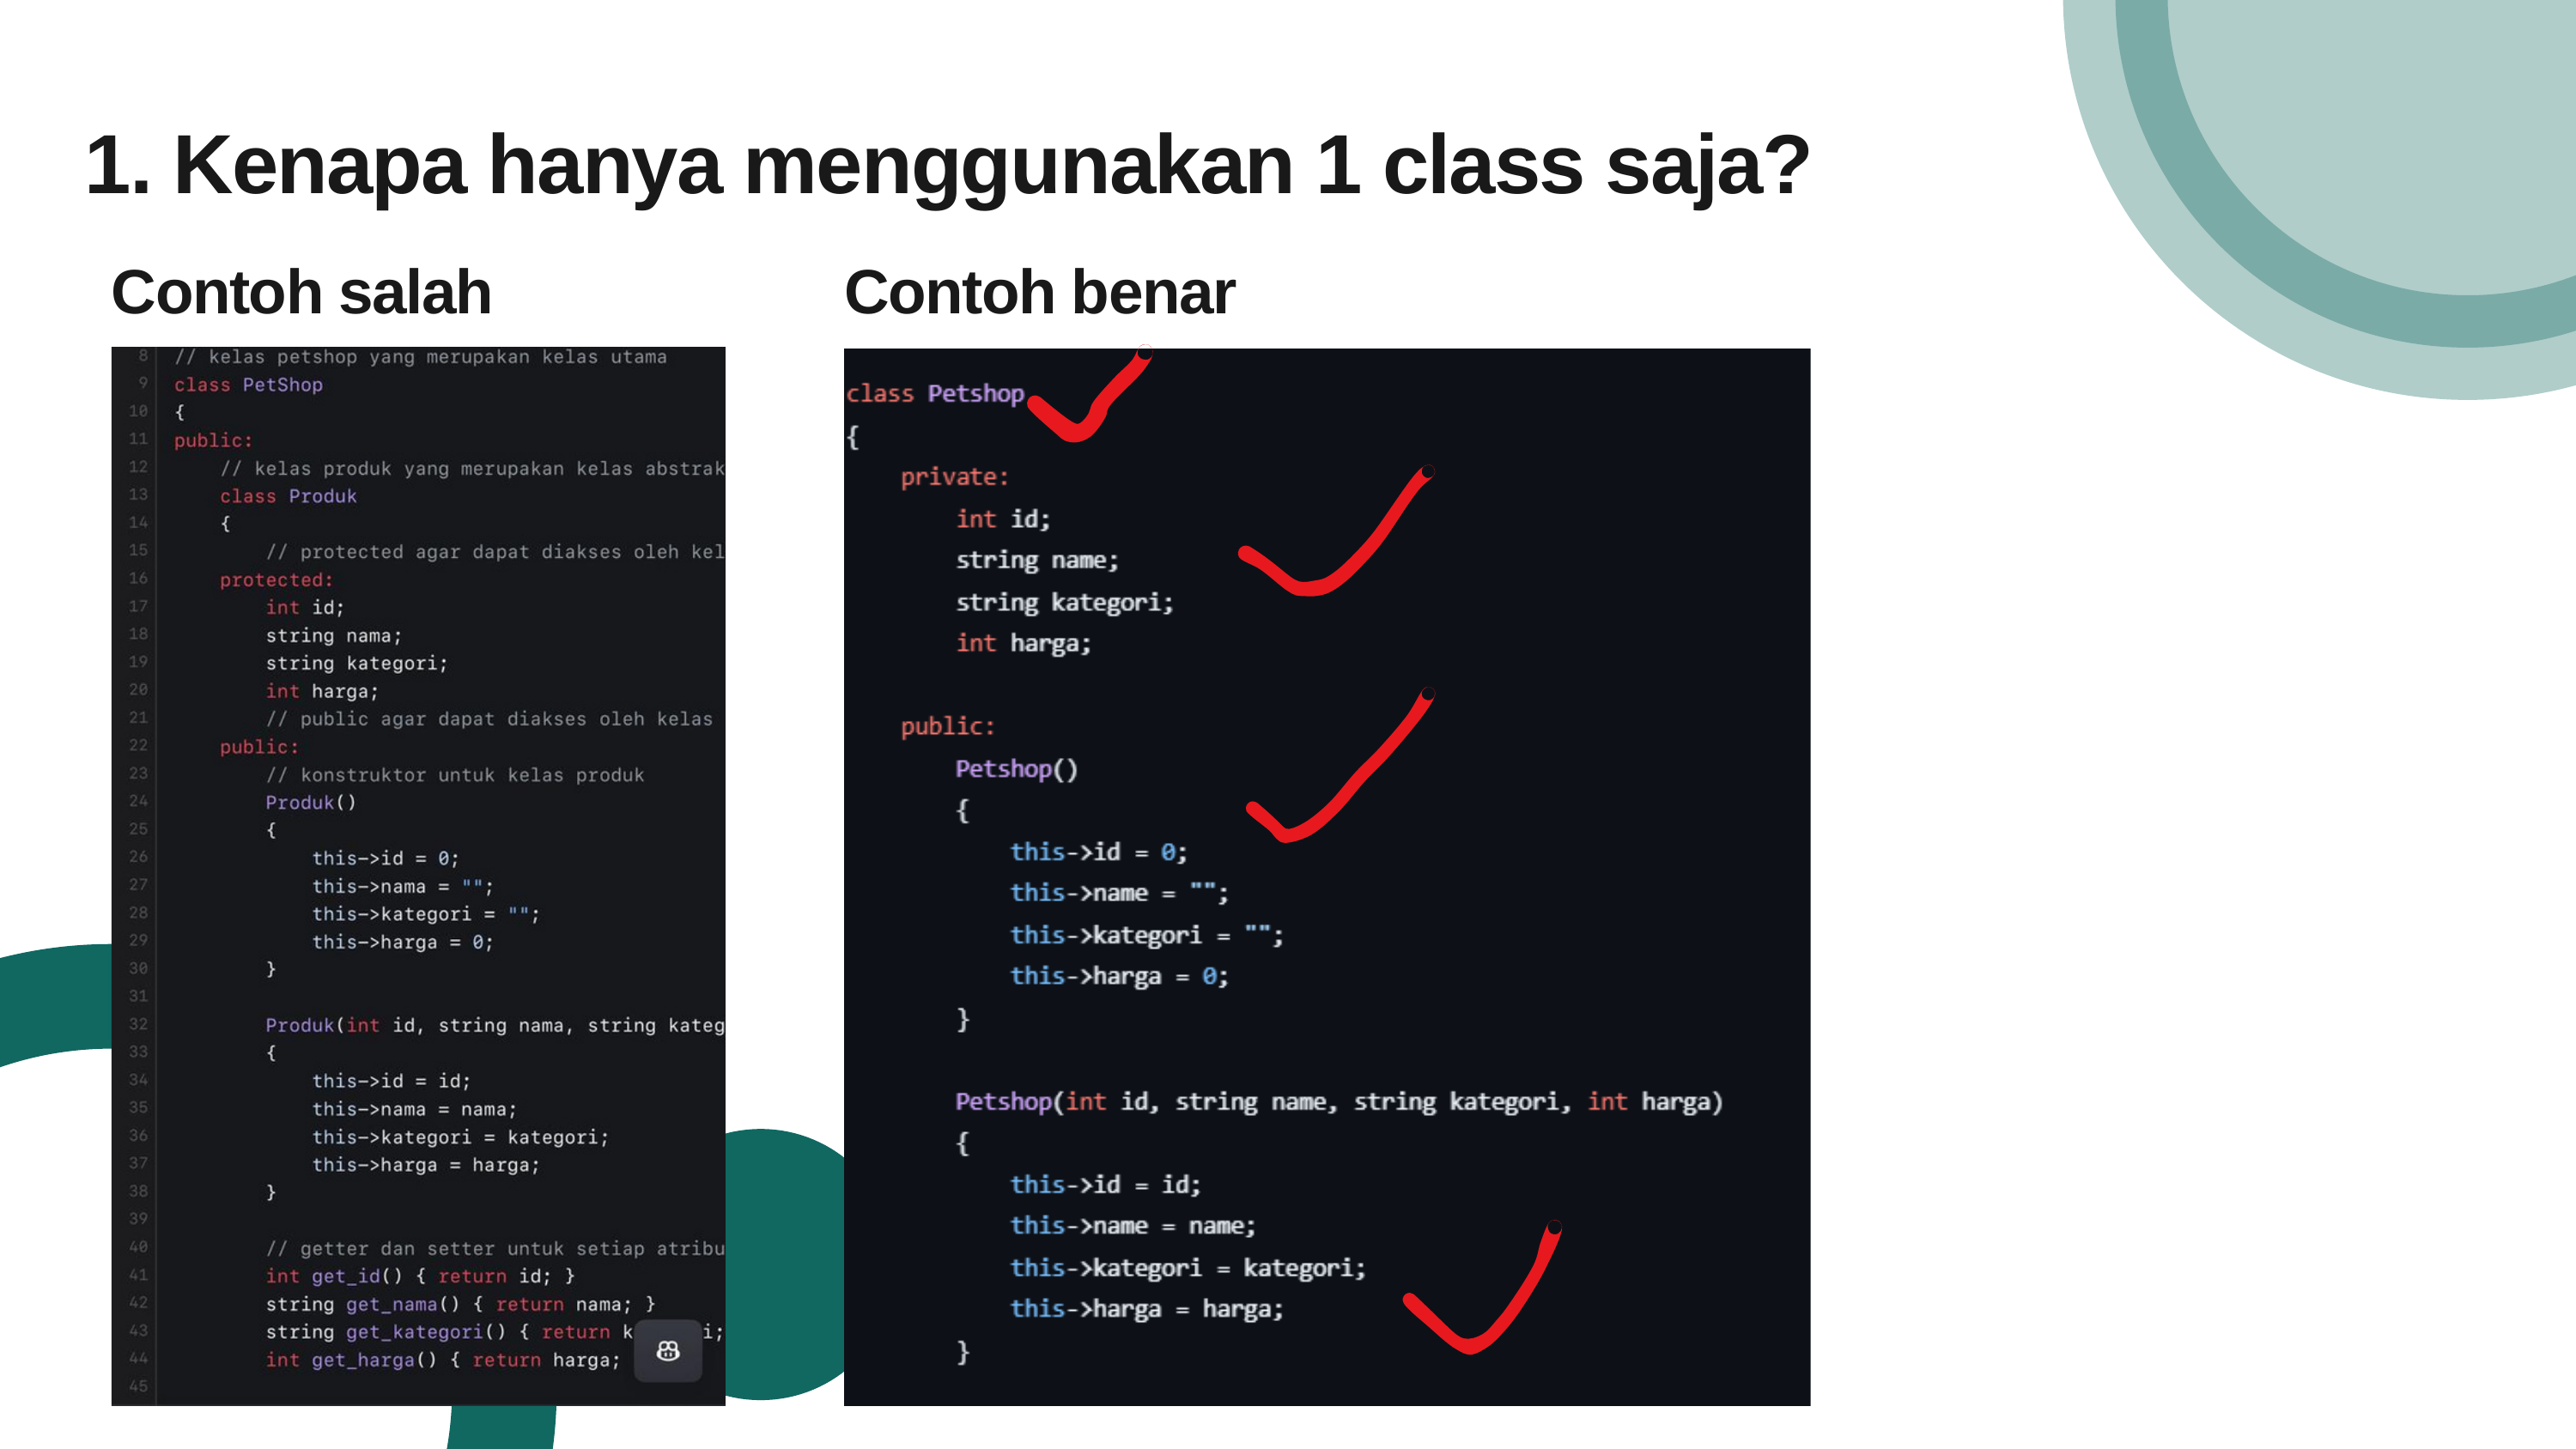

1. Kenapa hanya menggunakan 1 class saja?
Contoh salah
Contoh benar